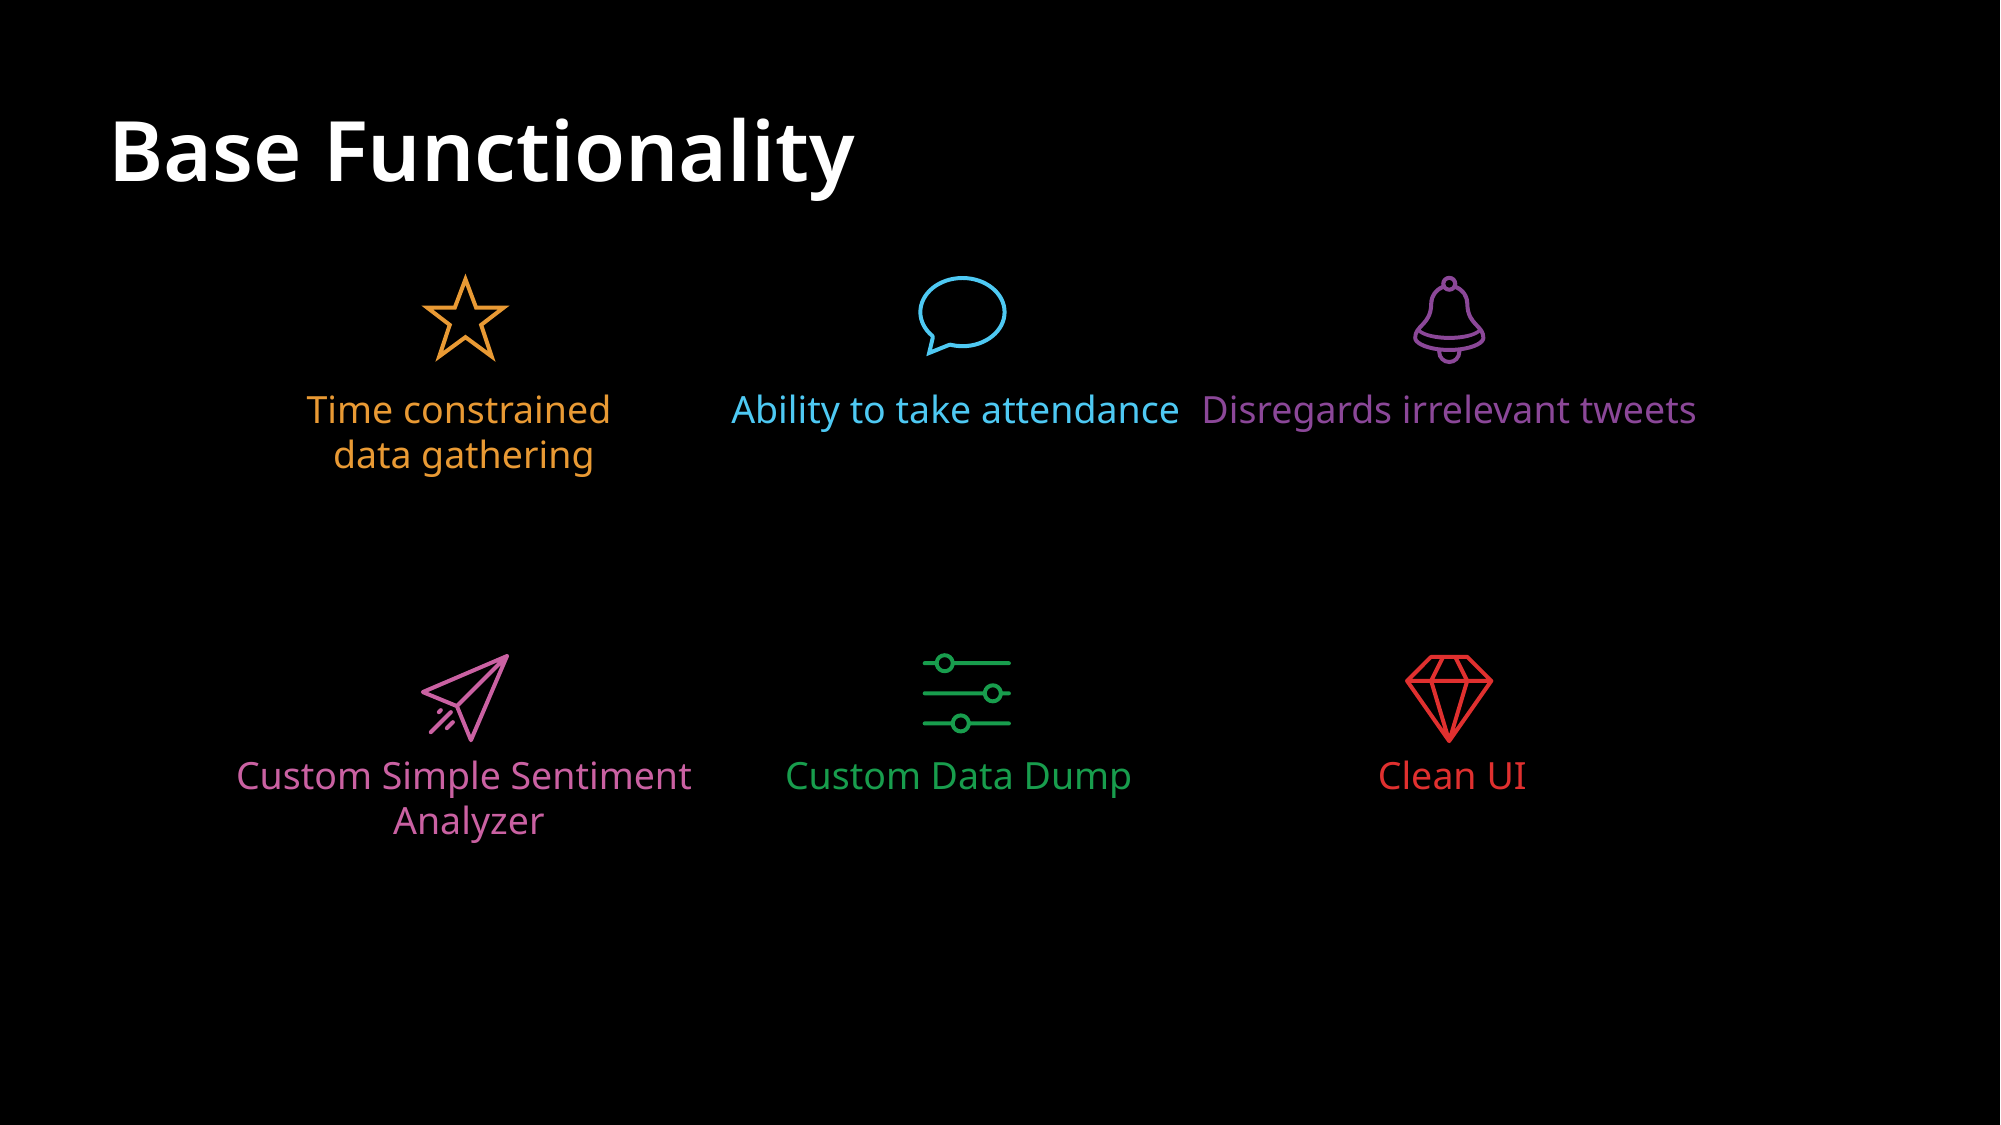

Base Functionality

Time constrained
 data gathering
Ability to take attendance
Disregards irrelevant tweets

Custom Simple Sentiment
Analyzer
Custom Data Dump
Clean UI